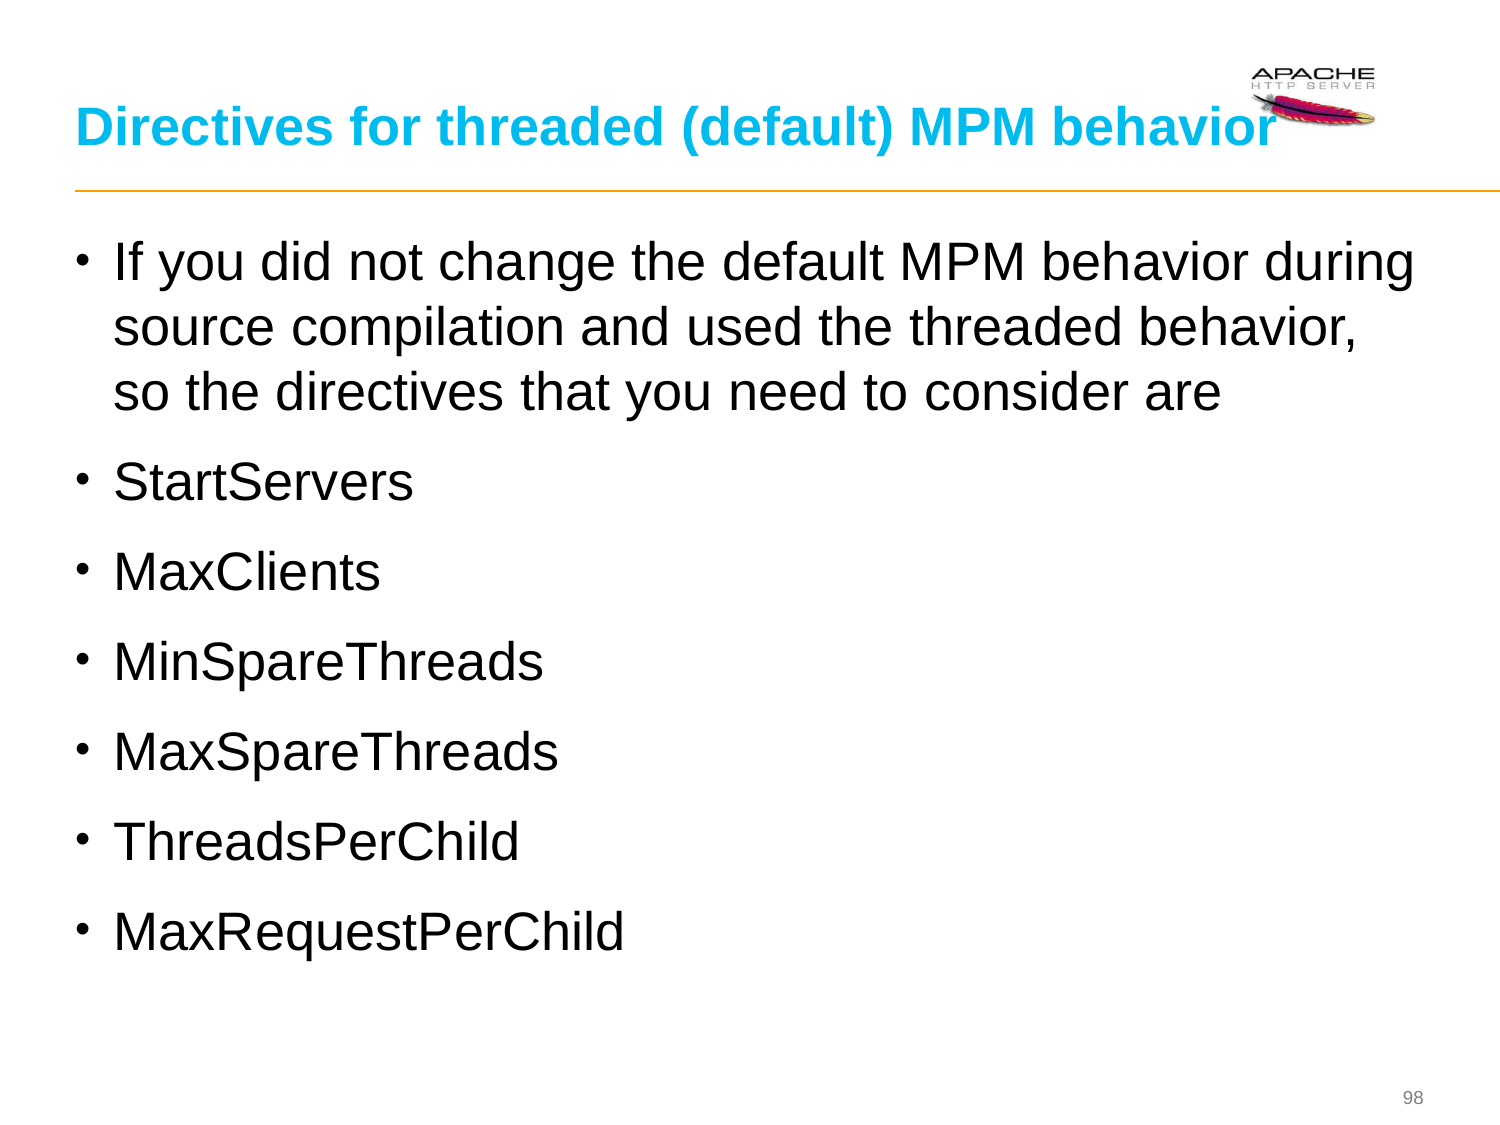

# Directives for threaded (default) MPM behavior
If you did not change the default MPM behavior during source compilation and used the threaded behavior, so the directives that you need to consider are
StartServers
MaxClients
MinSpareThreads
MaxSpareThreads
ThreadsPerChild
MaxRequestPerChild